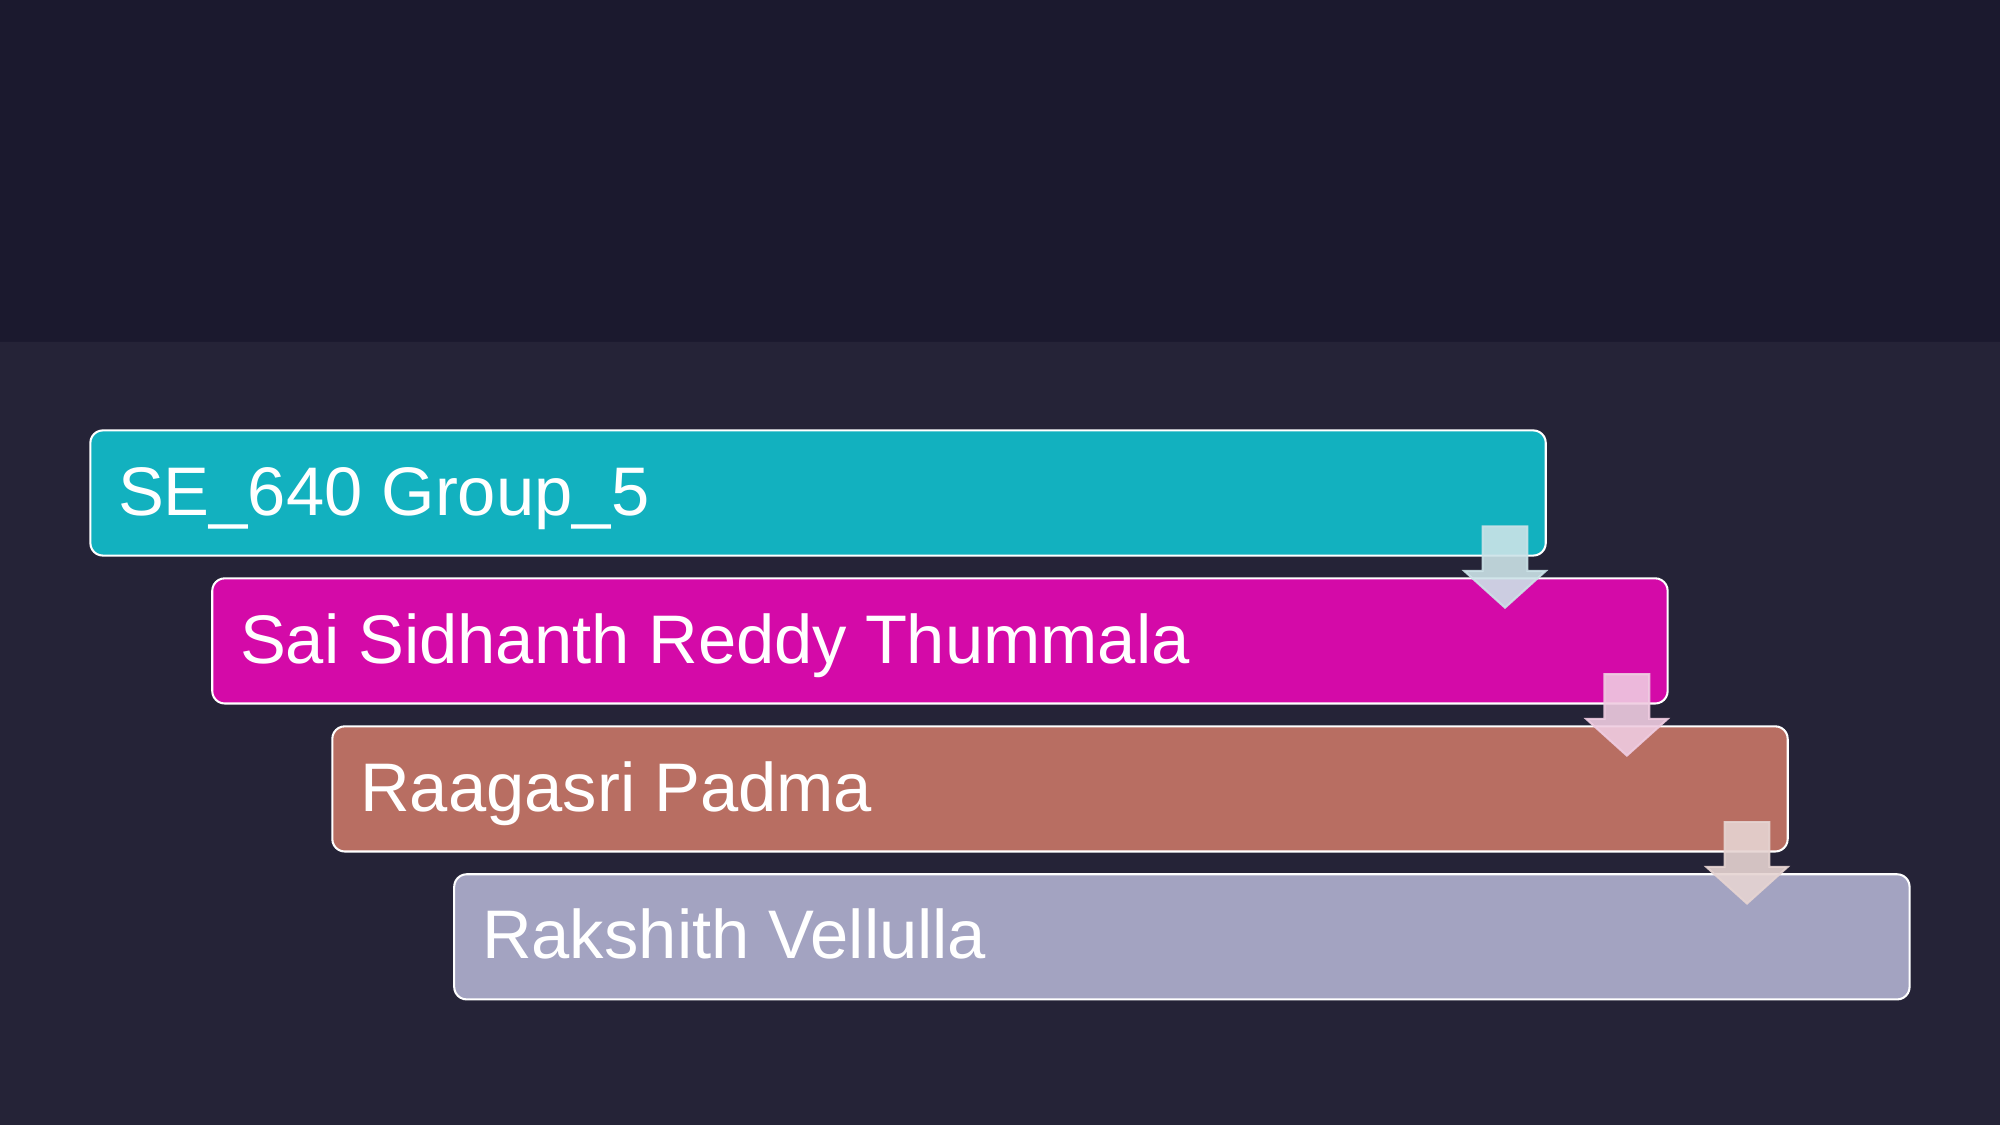

SE_640 Group_5
Sai Sidhanth Reddy Thummala
Raagasri Padma
Rakshith Vellulla